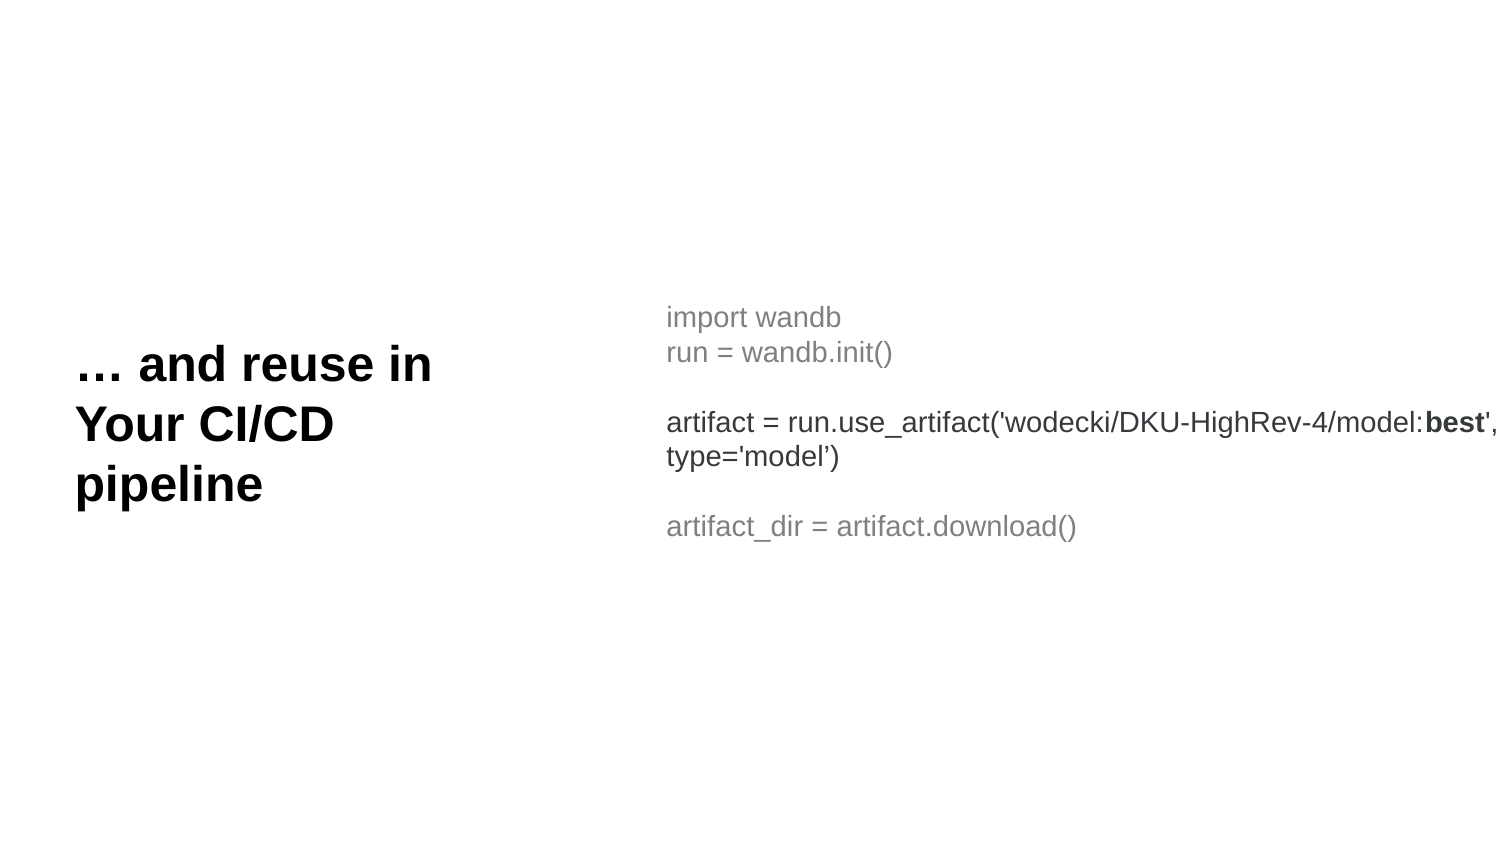

import wandb
run = wandb.init()

artifact = run.use_artifact('wodecki/DKU-HighRev-4/model:best', type='model’)

artifact_dir = artifact.download()
… and reuse in Your CI/CD pipeline